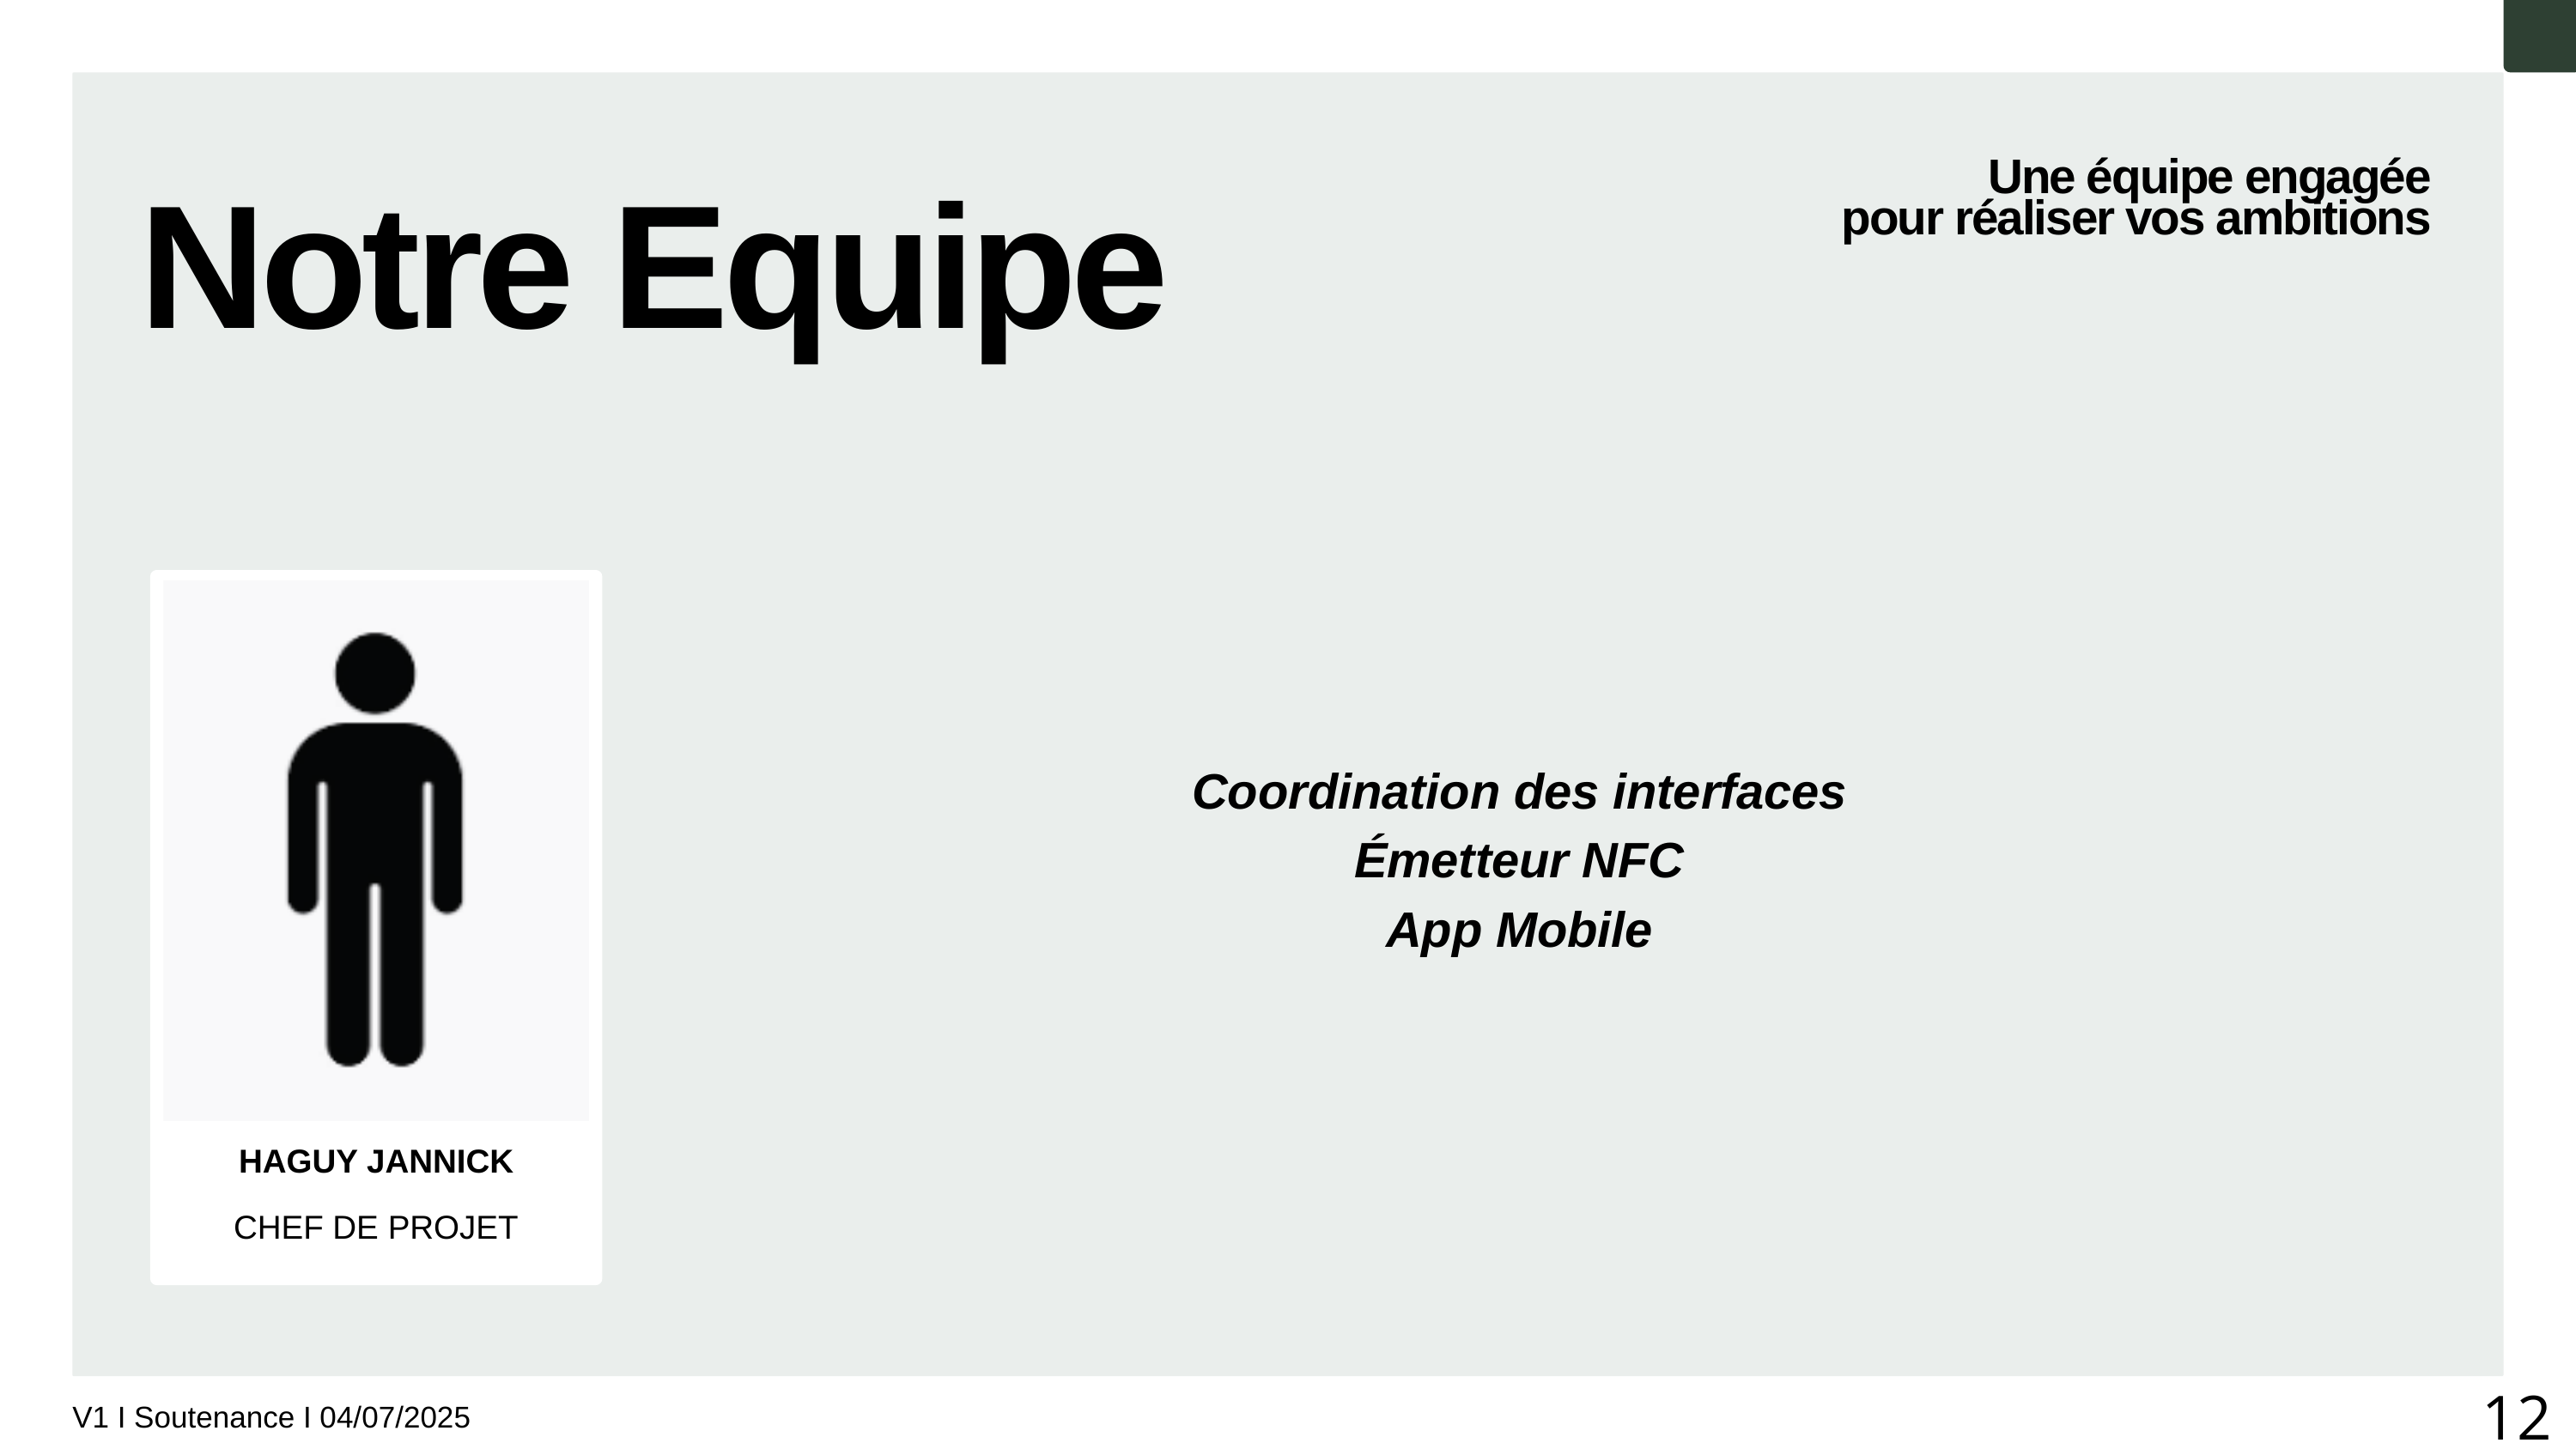

Notre Equipe
Une équipe engagée
pour réaliser vos ambitions

Coordination des interfaces
Émetteur NFC
App Mobile

HAGUY JANNICK
CHEF DE PROJET
12
V1 I Soutenance I 04/07/2025